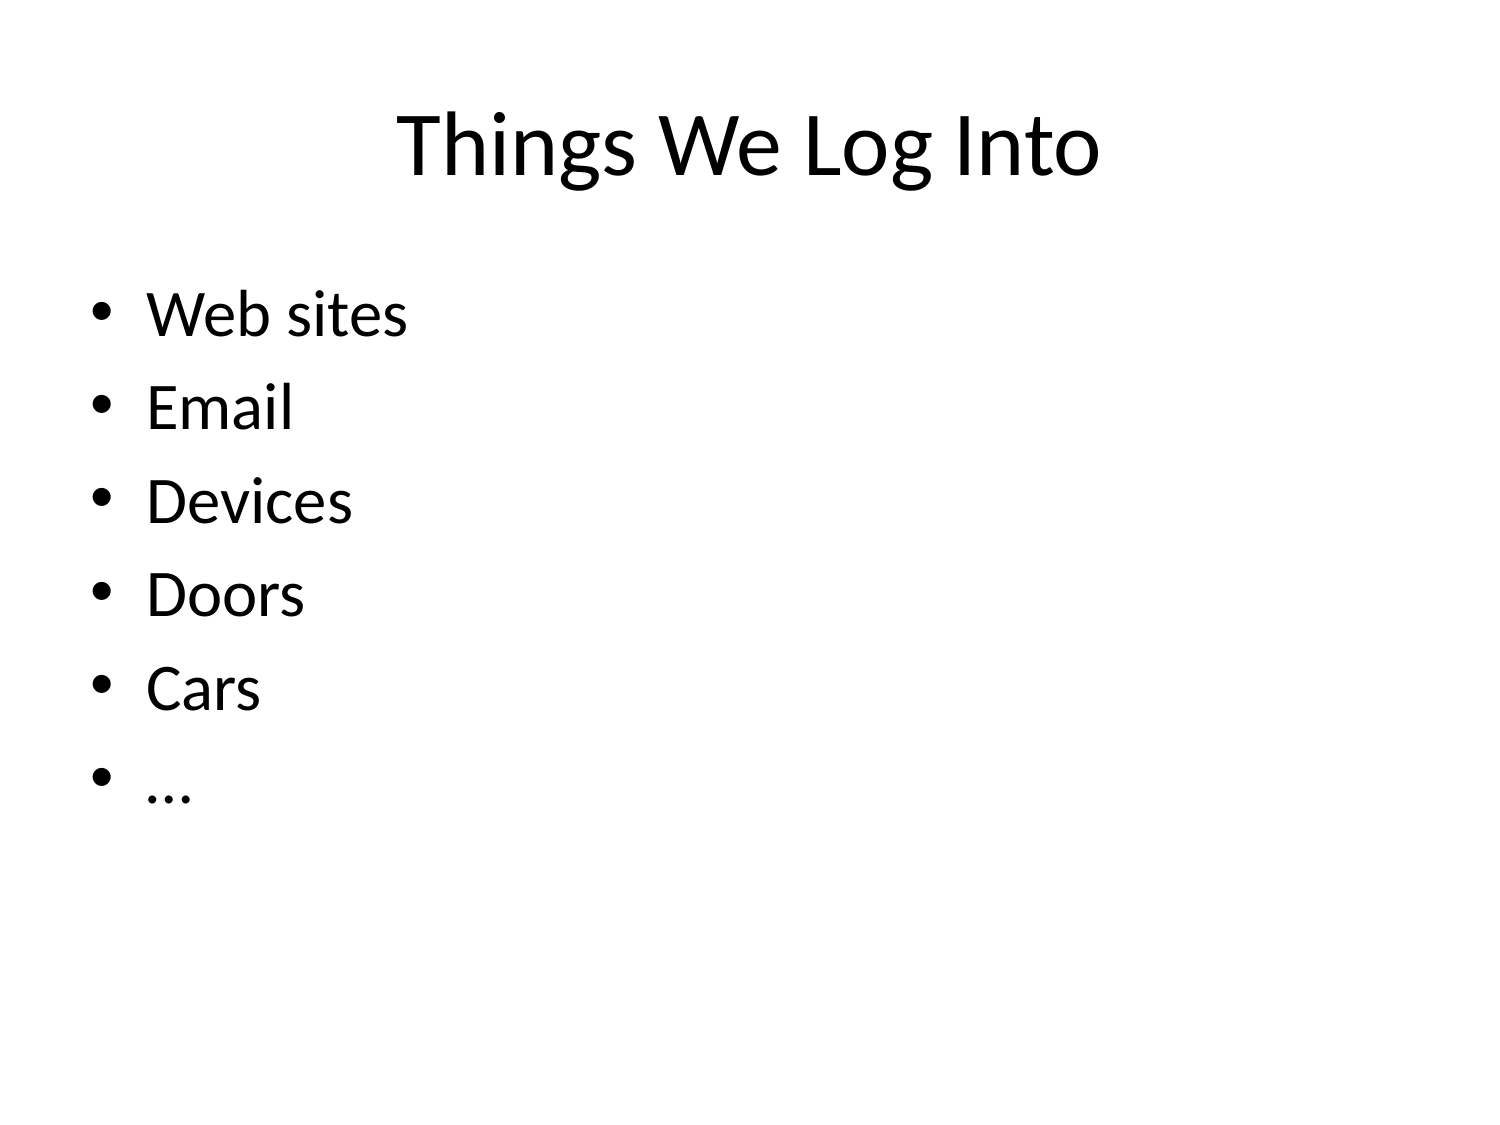

# Things We Log Into
Web sites
Email
Devices
Doors
Cars
…